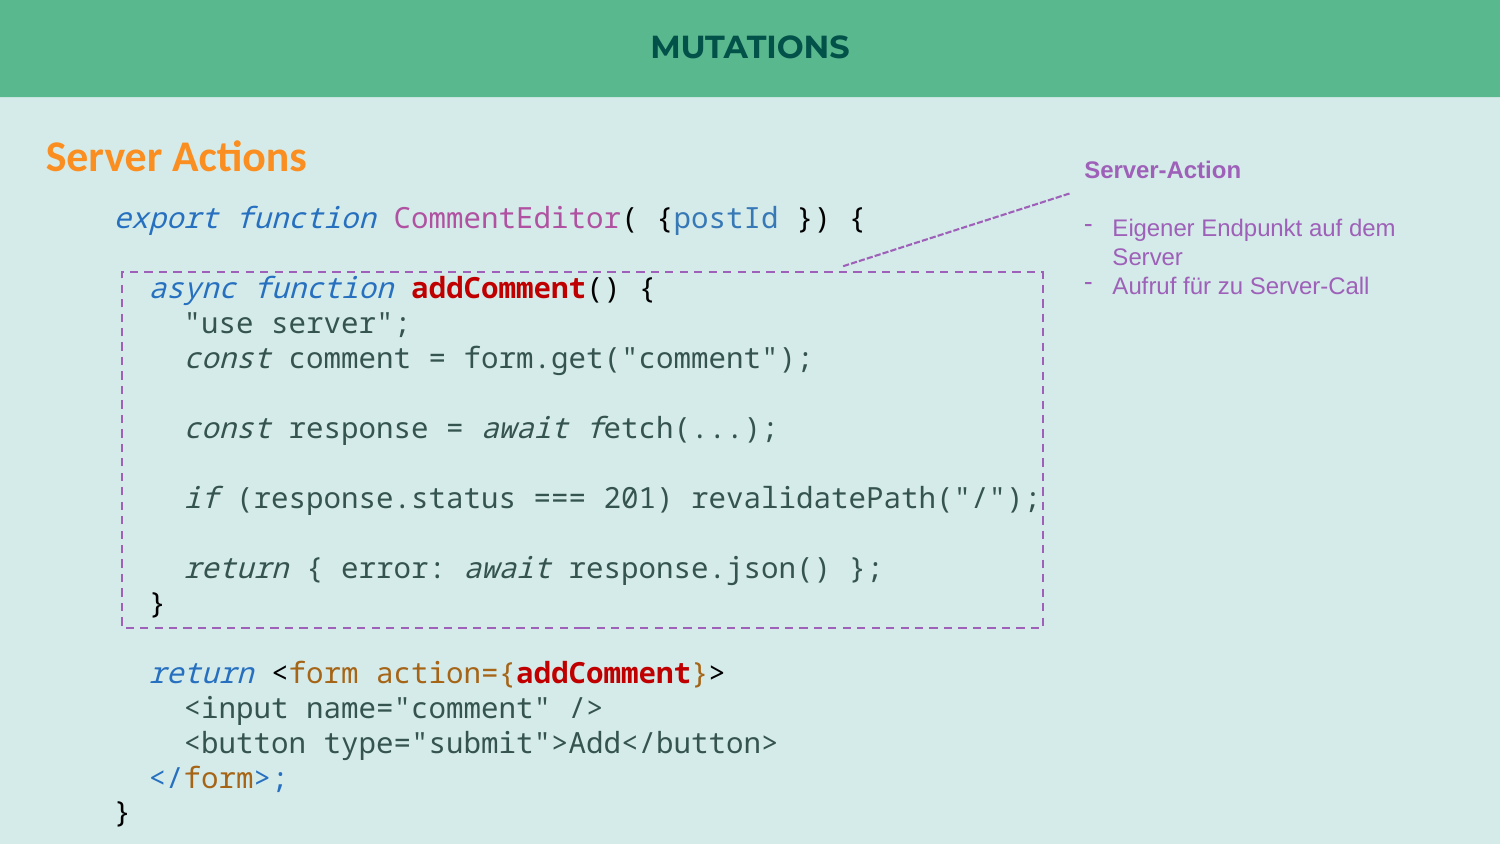

# Mutations
Server Actions

Server-Action

Eigener Endpunkt auf dem Server
Aufruf für zu Server-Call

export function CommentEditor( {postId }) {
  async function addComment() {
    "use server";
    const comment = form.get("comment");
    const response = await fetch(...);
    if (response.status === 201) revalidatePath("/");
    return { error: await response.json() };
  }
  return <form action={addComment}>
    <input name="comment" />
    <button type="submit">Add</button>
  </form>;
}